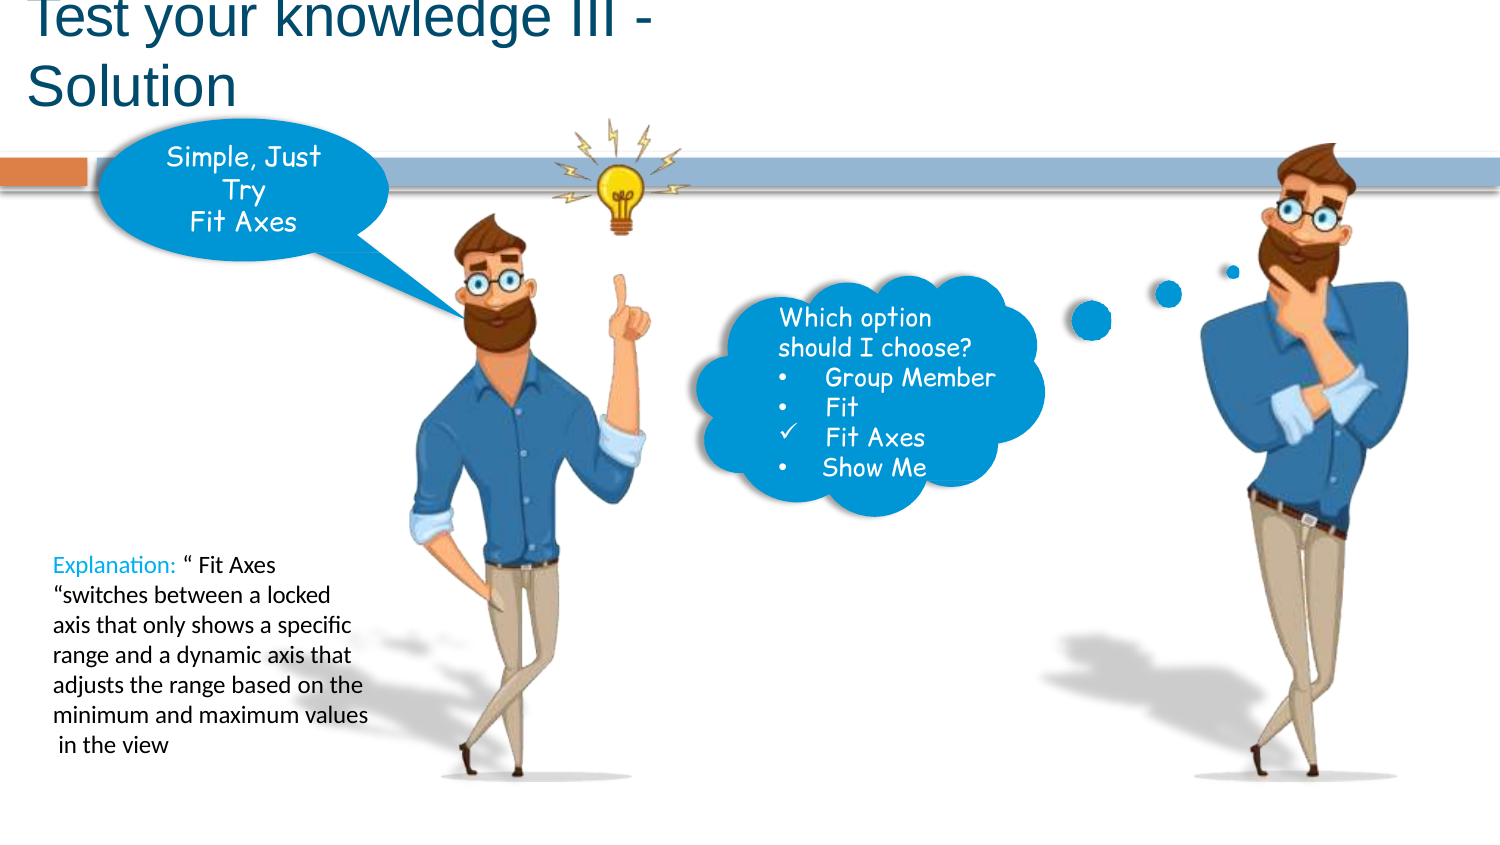

# Test your knowledge III - Solution

Simple, Just
Try  Fit Axes

Which option
should I choose?
Group Member
Fit
Fit Axes
Show Me

Explanation: “ Fit Axes  “switches between a locked  axis that only shows a specific  range and a dynamic axis that  adjusts the range based on the  minimum and maximum values  in the view